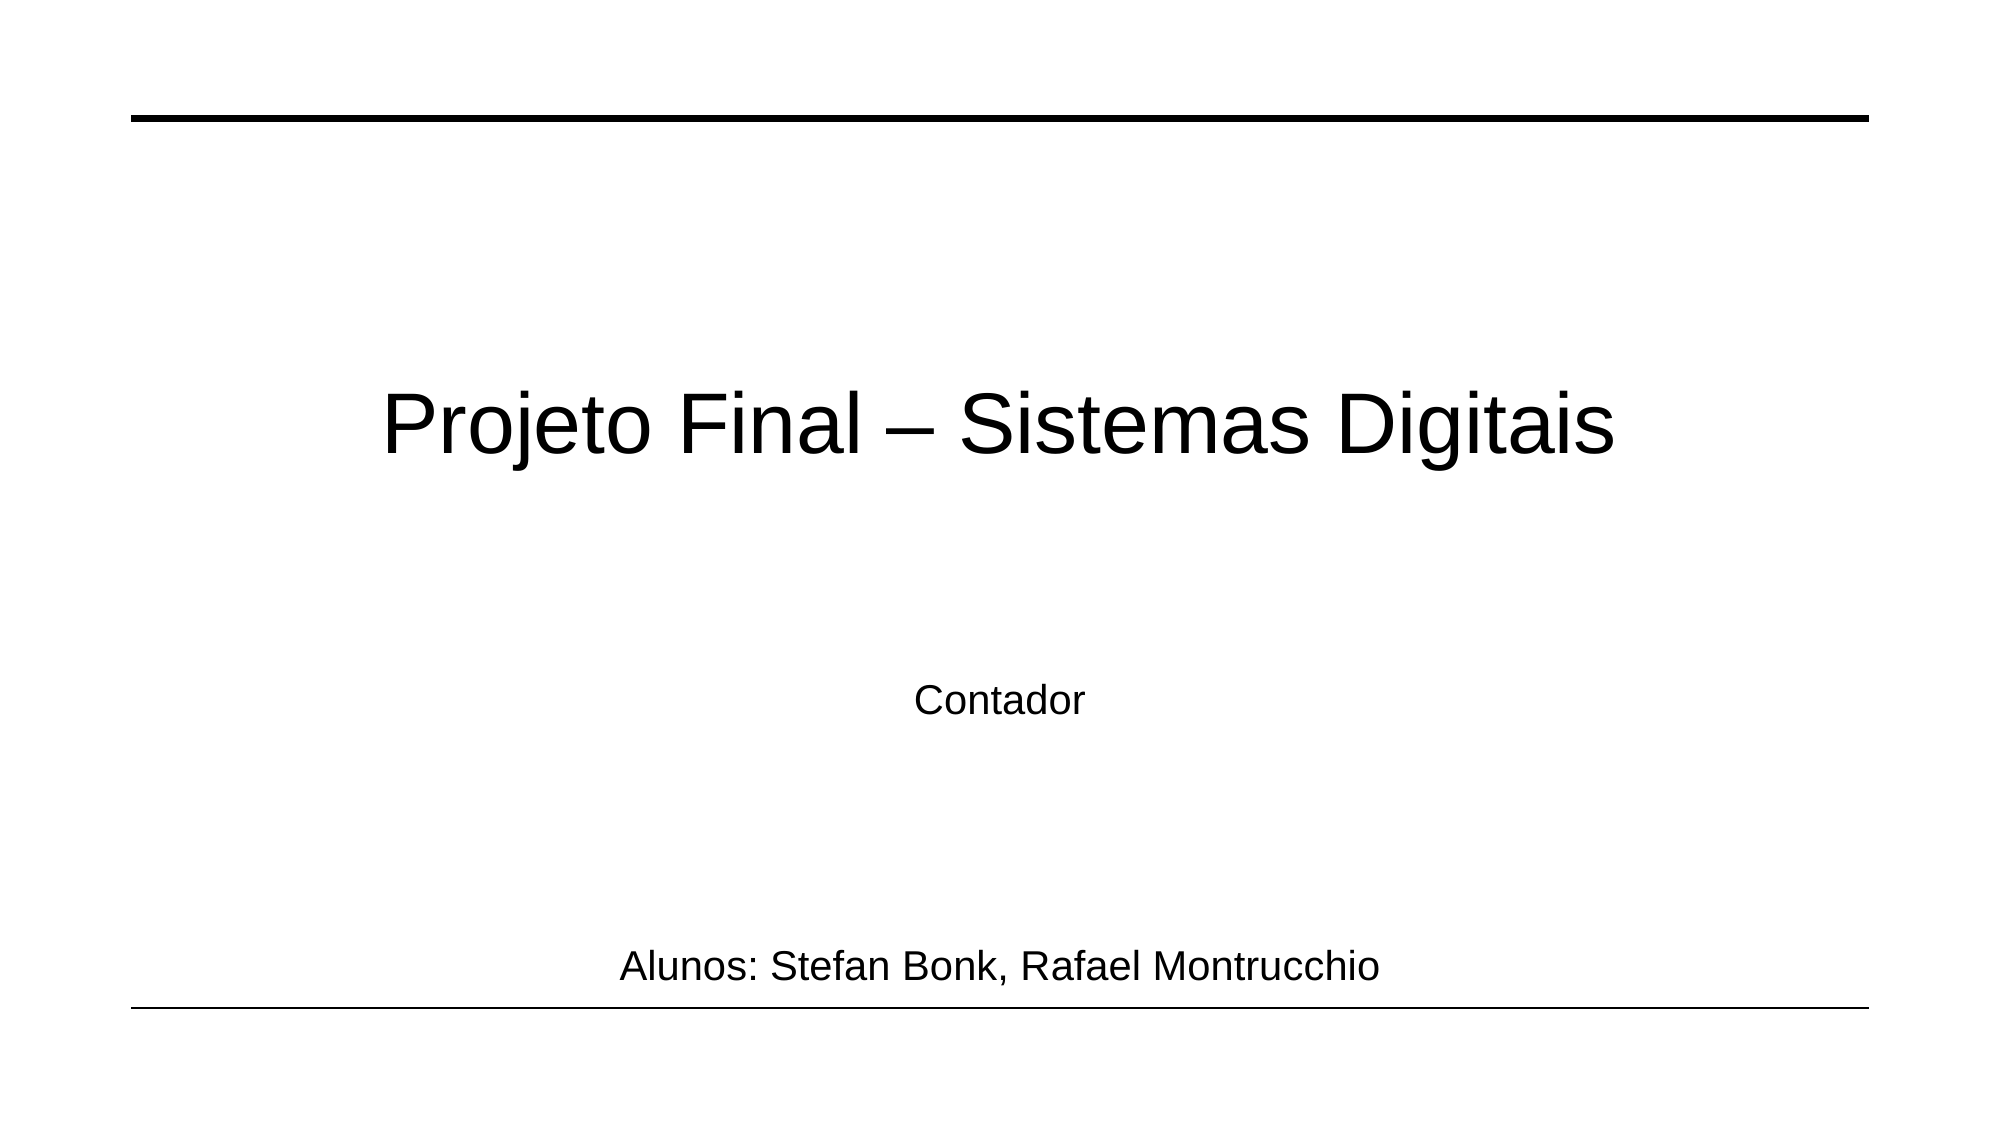

Projeto Final – Sistemas Digitais

Contador
Alunos: Stefan Bonk, Rafael Montrucchio